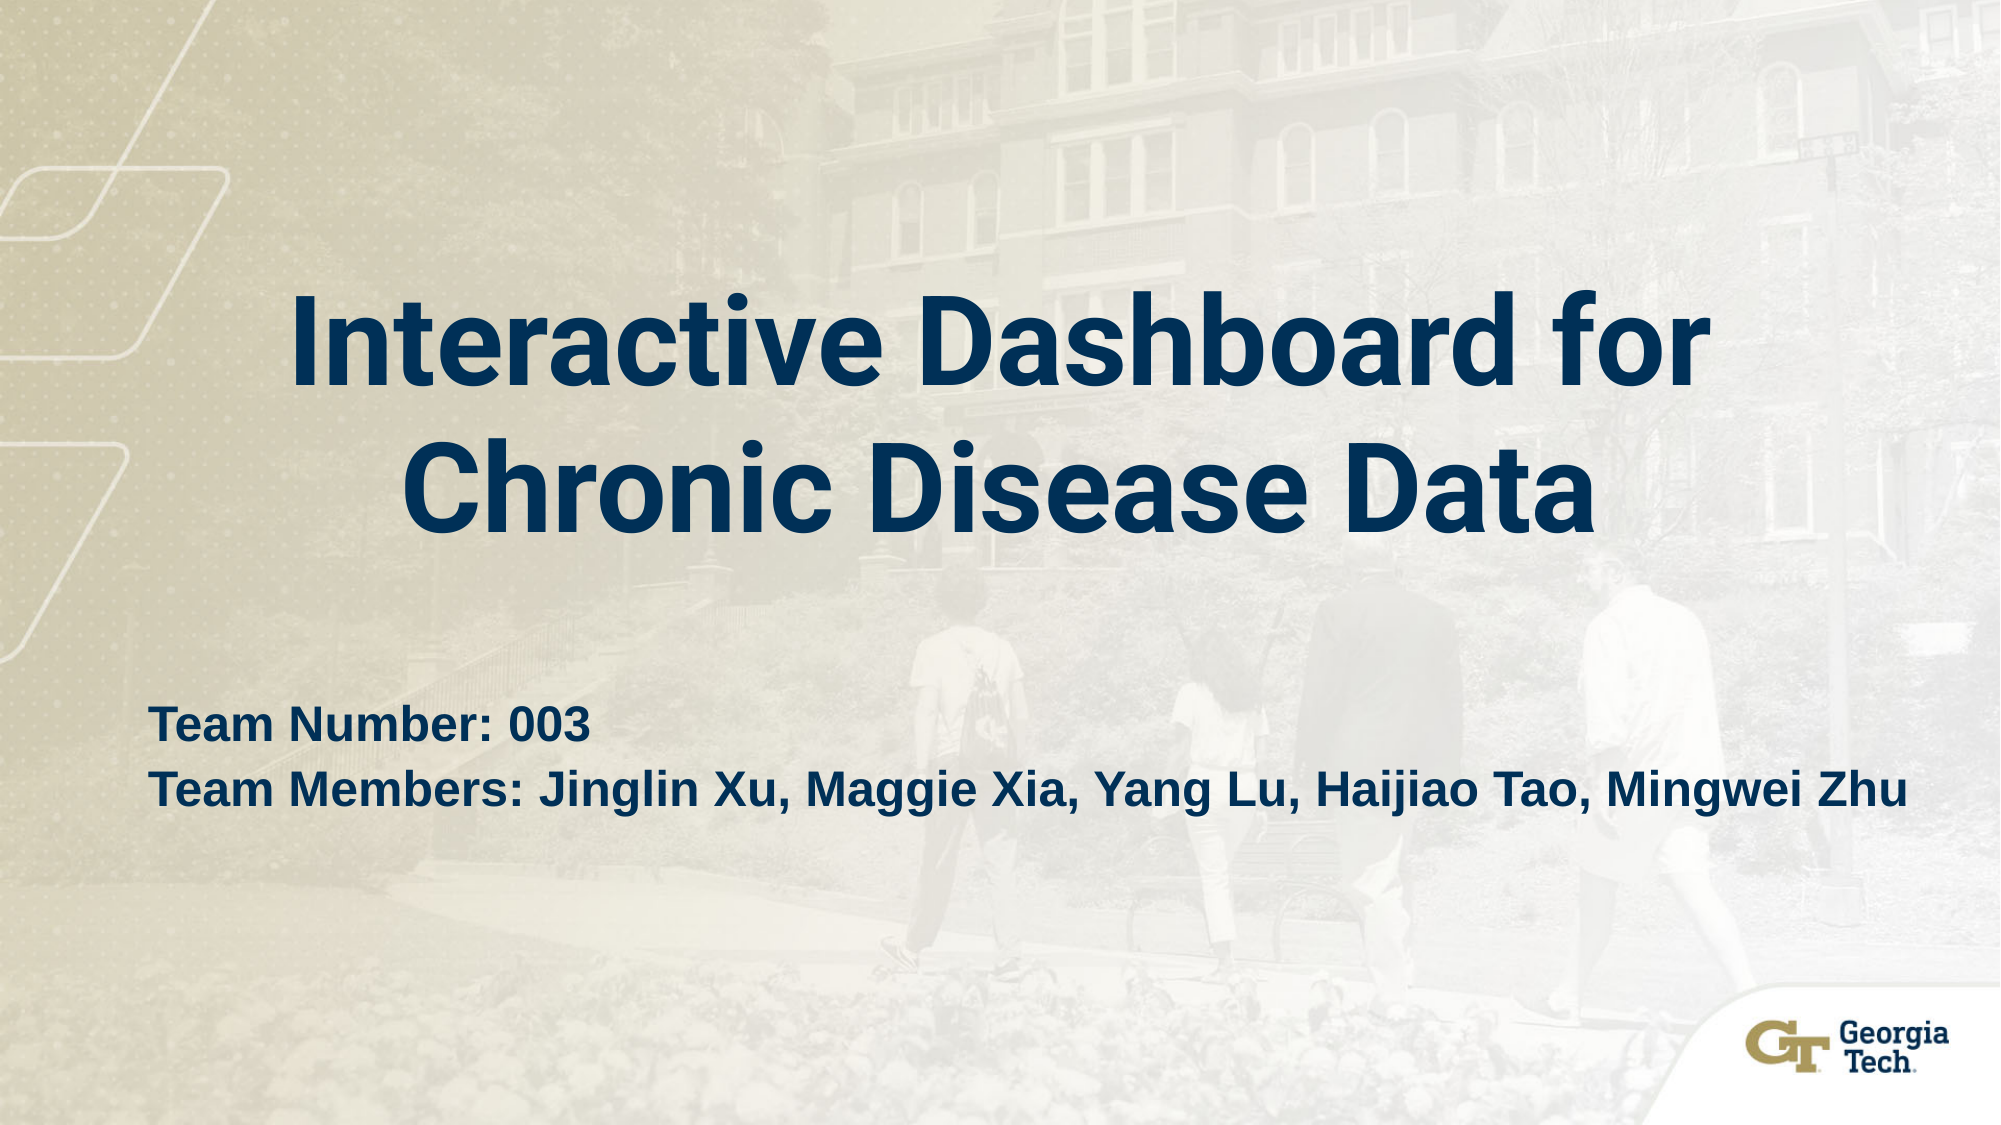

Interactive Dashboard for Chronic Disease Data
Team Number: 003
Team Members: Jinglin Xu, Maggie Xia, Yang Lu, Haijiao Tao, Mingwei Zhu